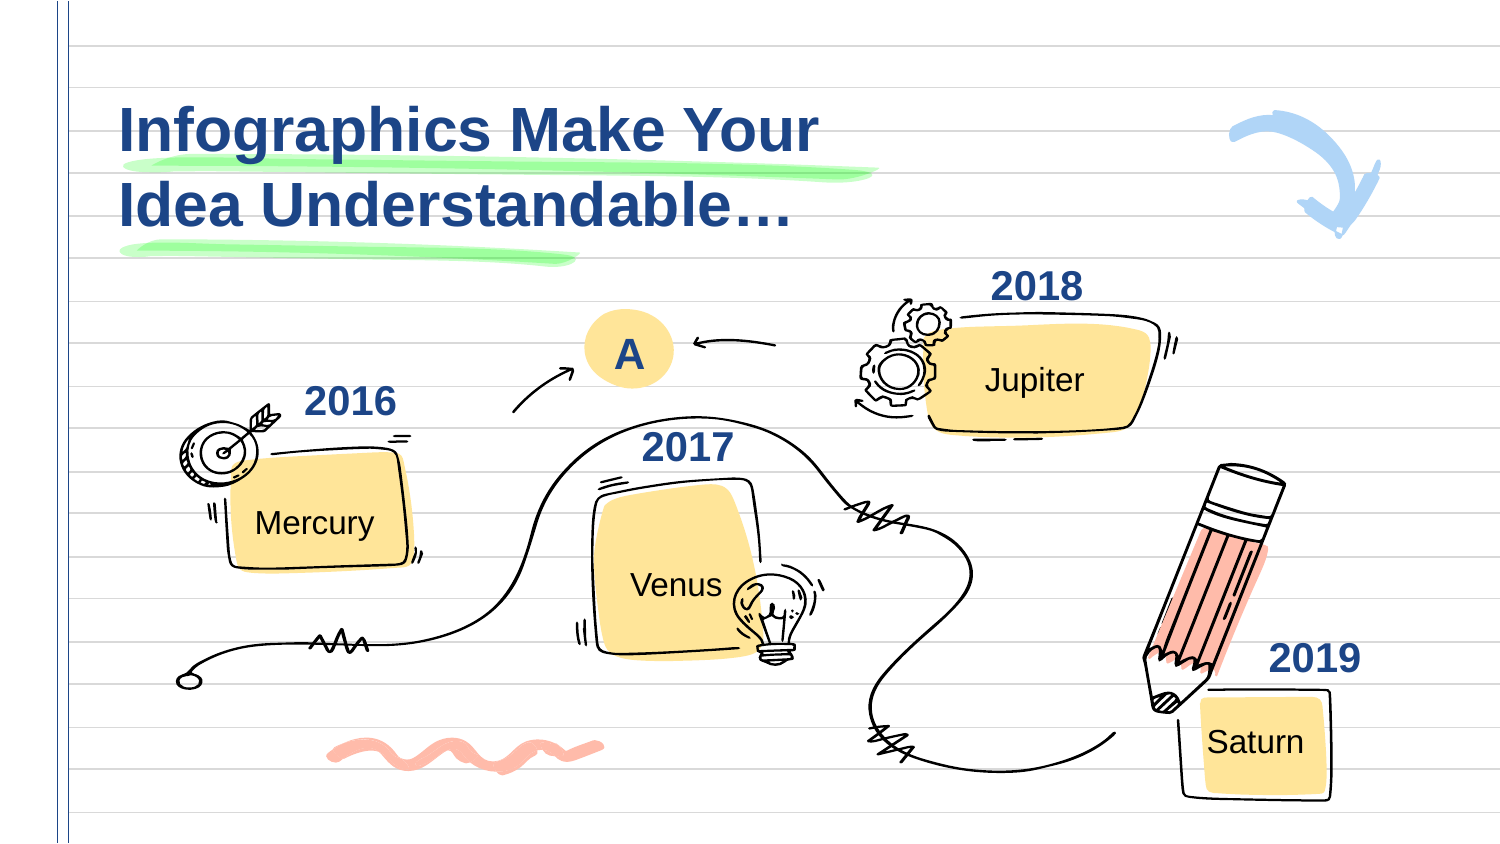

# Infographics Make Your Idea Understandable…

2018

A

Jupiter
2016

2017

Mercury
Venus
2019
Saturn